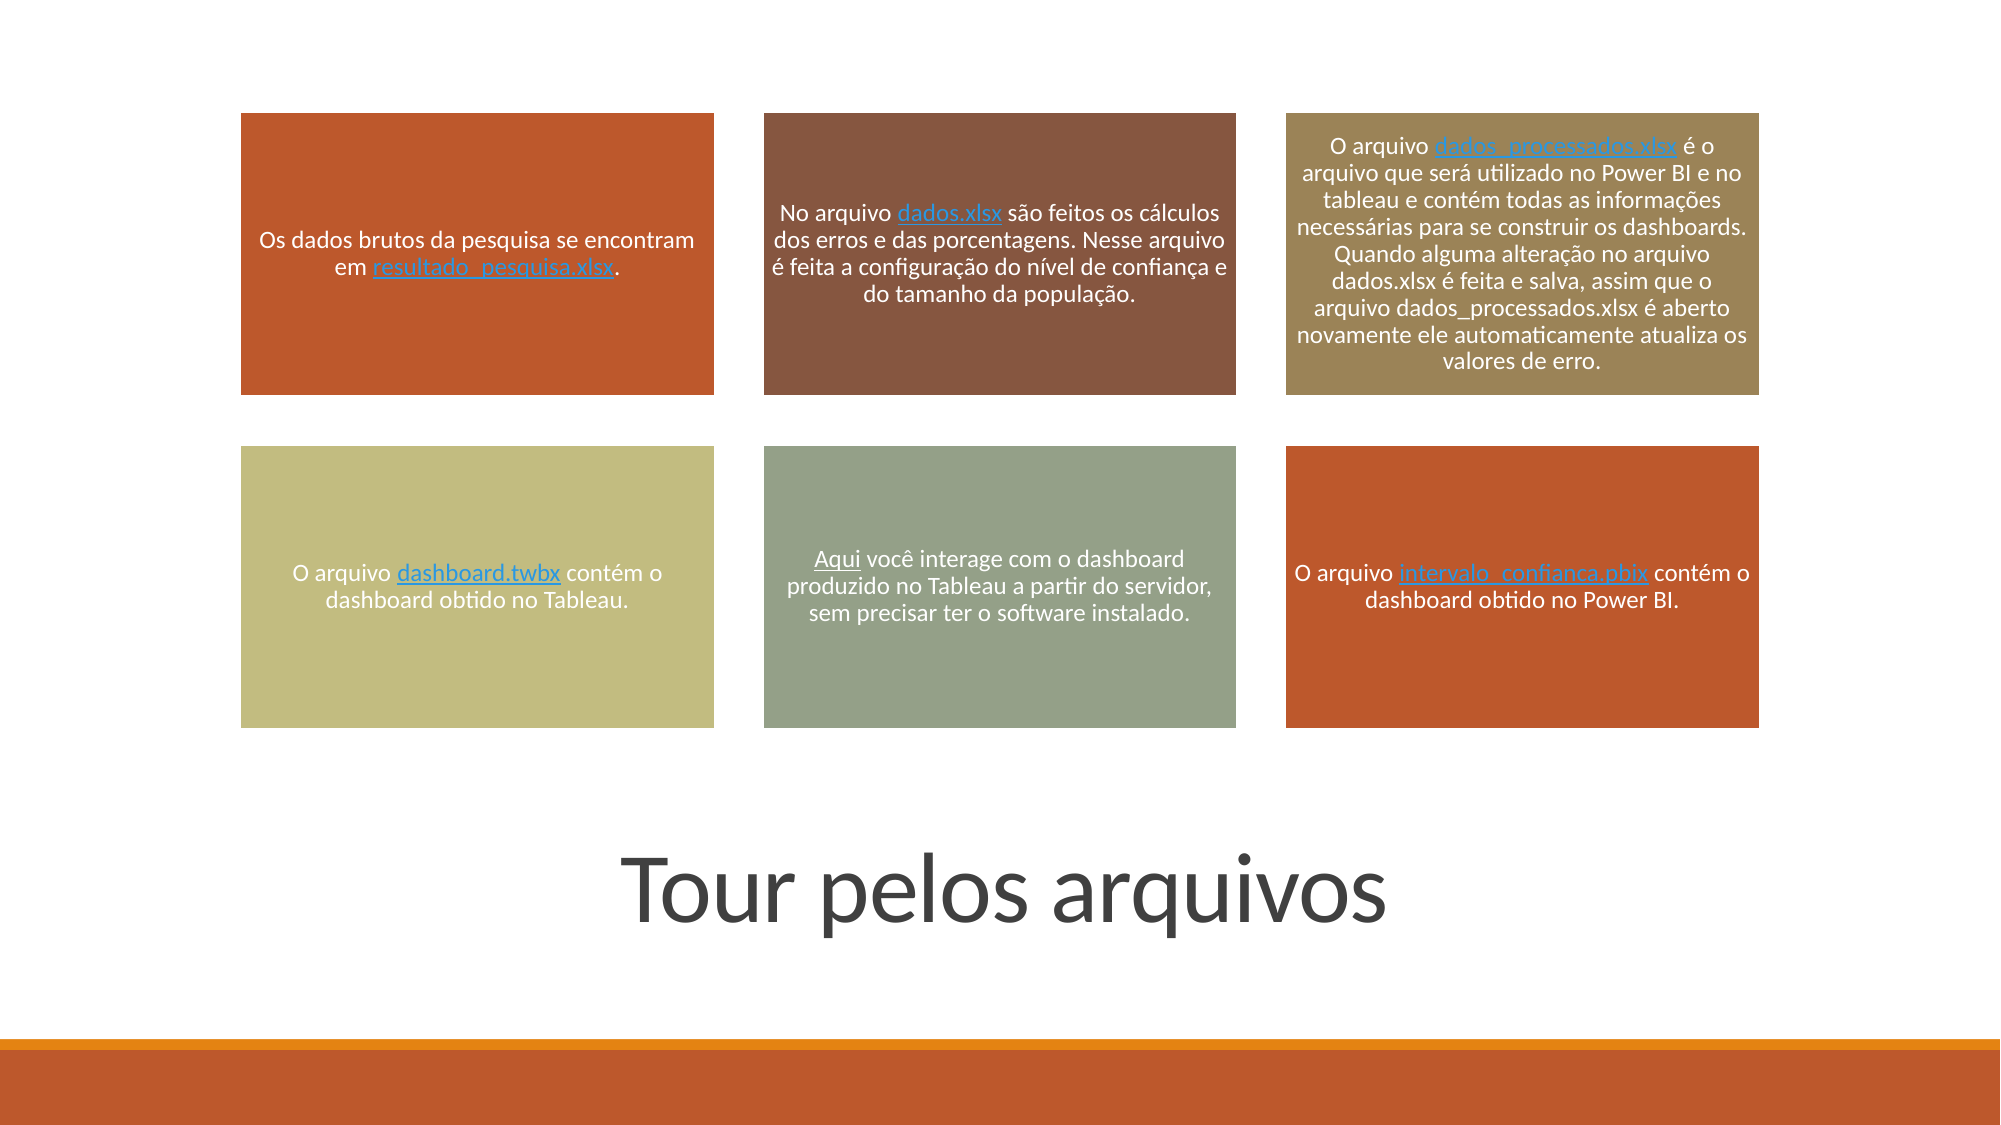

/
Os dados brutos da pesquisa se encontram em resultado_pesquisa.xlsx.
No arquivo dados.xlsx são feitos os cálculos dos erros e das porcentagens. Nesse arquivo é feita a configuração do nível de confiança e do tamanho da população.
O arquivo dados_processados.xlsx é o arquivo que será utilizado no Power BI e no tableau e contém todas as informações necessárias para se construir os dashboards. Quando alguma alteração no arquivo dados.xlsx é feita e salva, assim que o arquivo dados_processados.xlsx é aberto novamente ele automaticamente atualiza os valores de erro.
O arquivo dashboard.twbx contém o dashboard obtido no Tableau.
Aqui você interage com o dashboard produzido no Tableau a partir do servidor, sem precisar ter o software instalado.
O arquivo intervalo_confianca.pbix contém o dashboard obtido no Power BI.
# Tour pelos arquivos